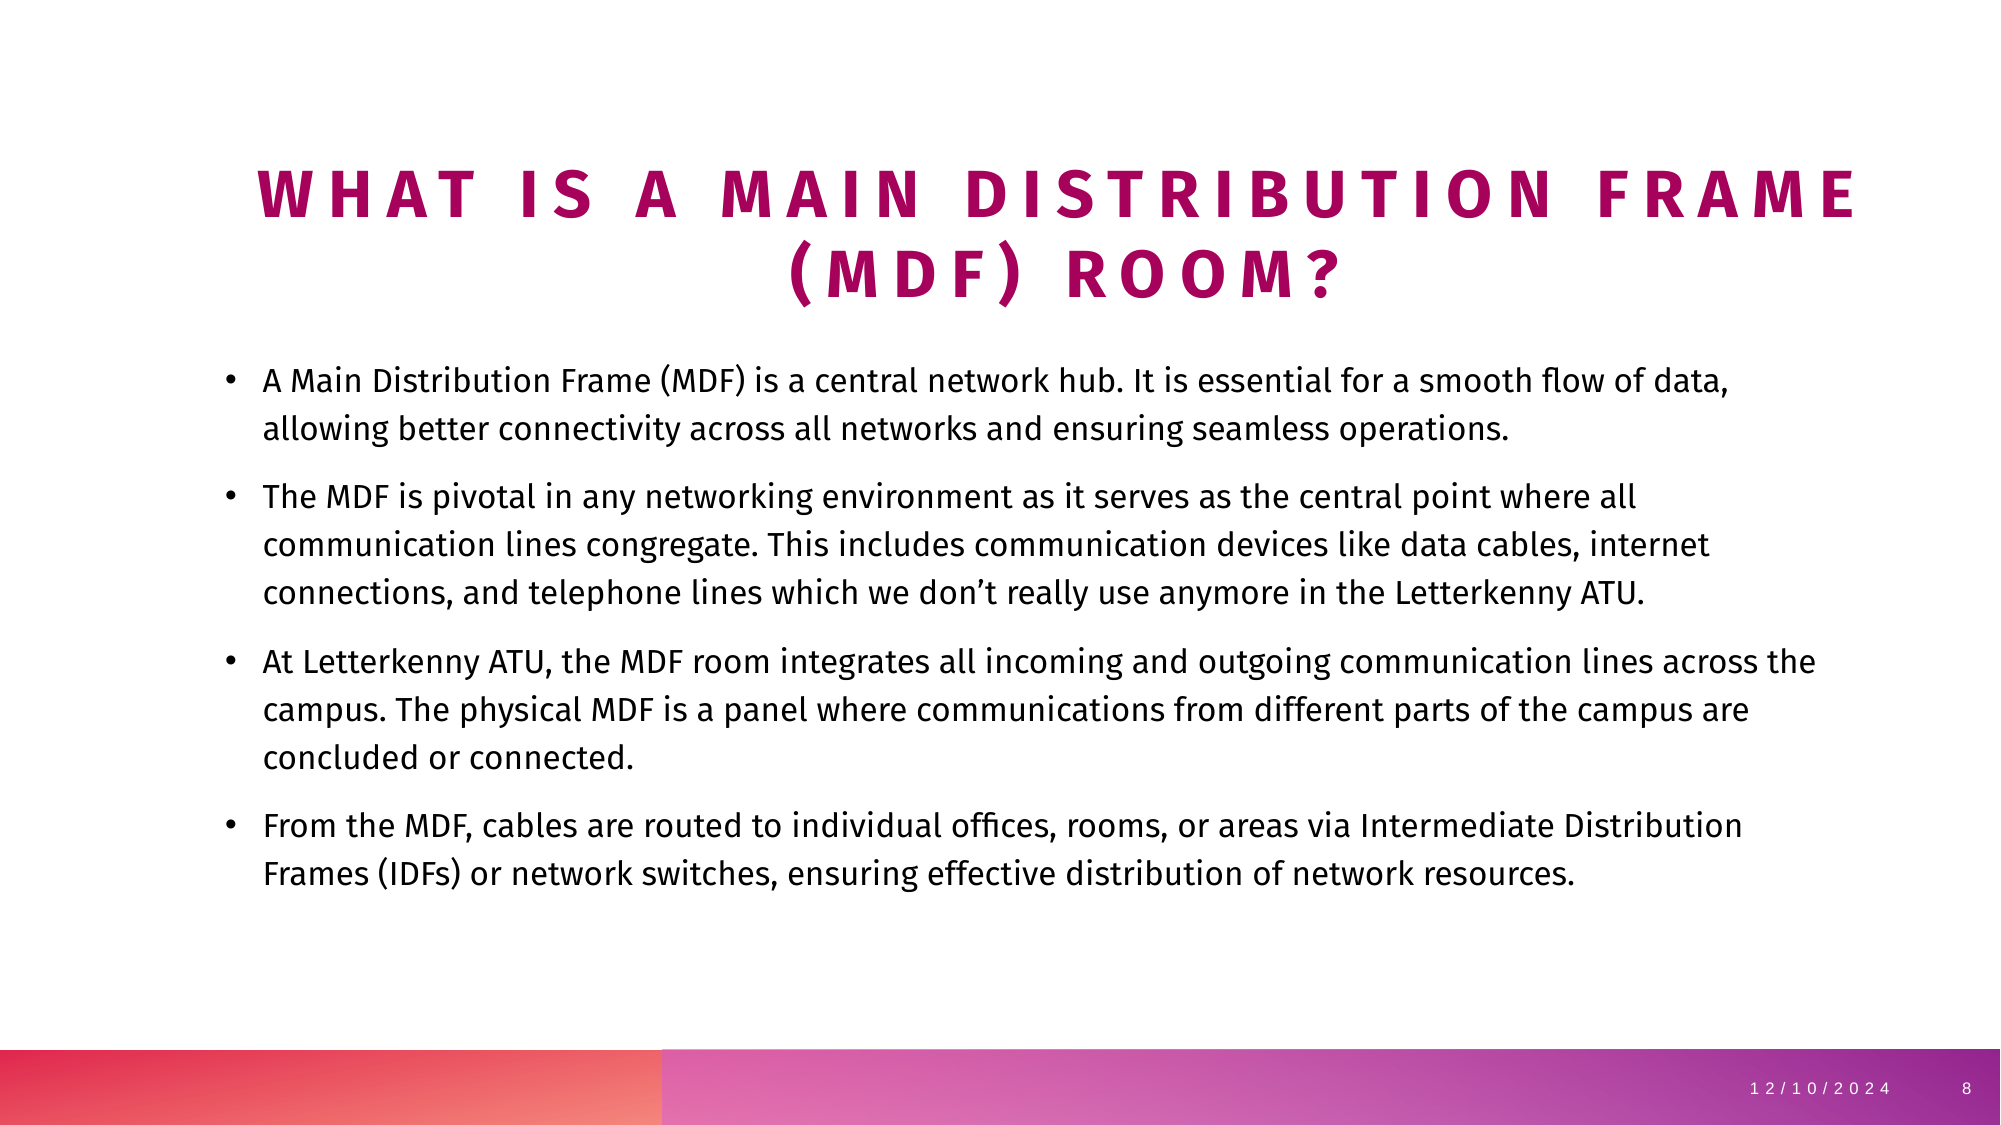

# What Is a Main Distribution Frame (MDF) Room?

A Main Distribution Frame (MDF) is a central network hub. It is essential for a smooth flow of data, allowing better connectivity across all networks and ensuring seamless operations.
The MDF is pivotal in any networking environment as it serves as the central point where all communication lines congregate. This includes communication devices like data cables, internet connections, and telephone lines which we don’t really use anymore in the Letterkenny ATU.
At Letterkenny ATU, the MDF room integrates all incoming and outgoing communication lines across the campus. The physical MDF is a panel where communications from different parts of the campus are concluded or connected.
From the MDF, cables are routed to individual offices, rooms, or areas via Intermediate Distribution Frames (IDFs) or network switches, ensuring effective distribution of network resources.

8
12/10/2024